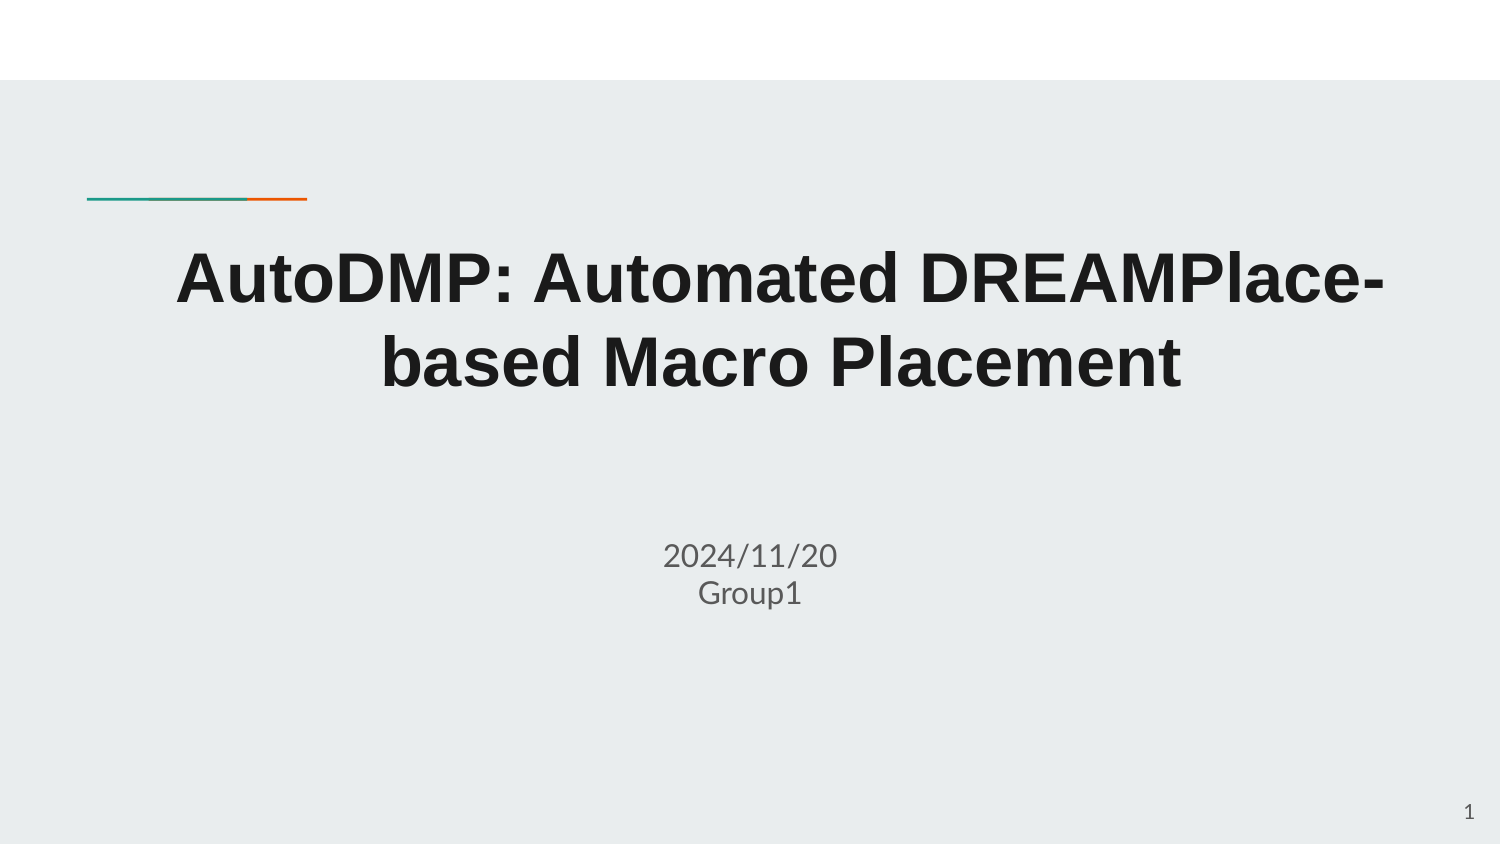

# AutoDMP: Automated DREAMPlace-based Macro Placement
2024/11/20
Group1
1